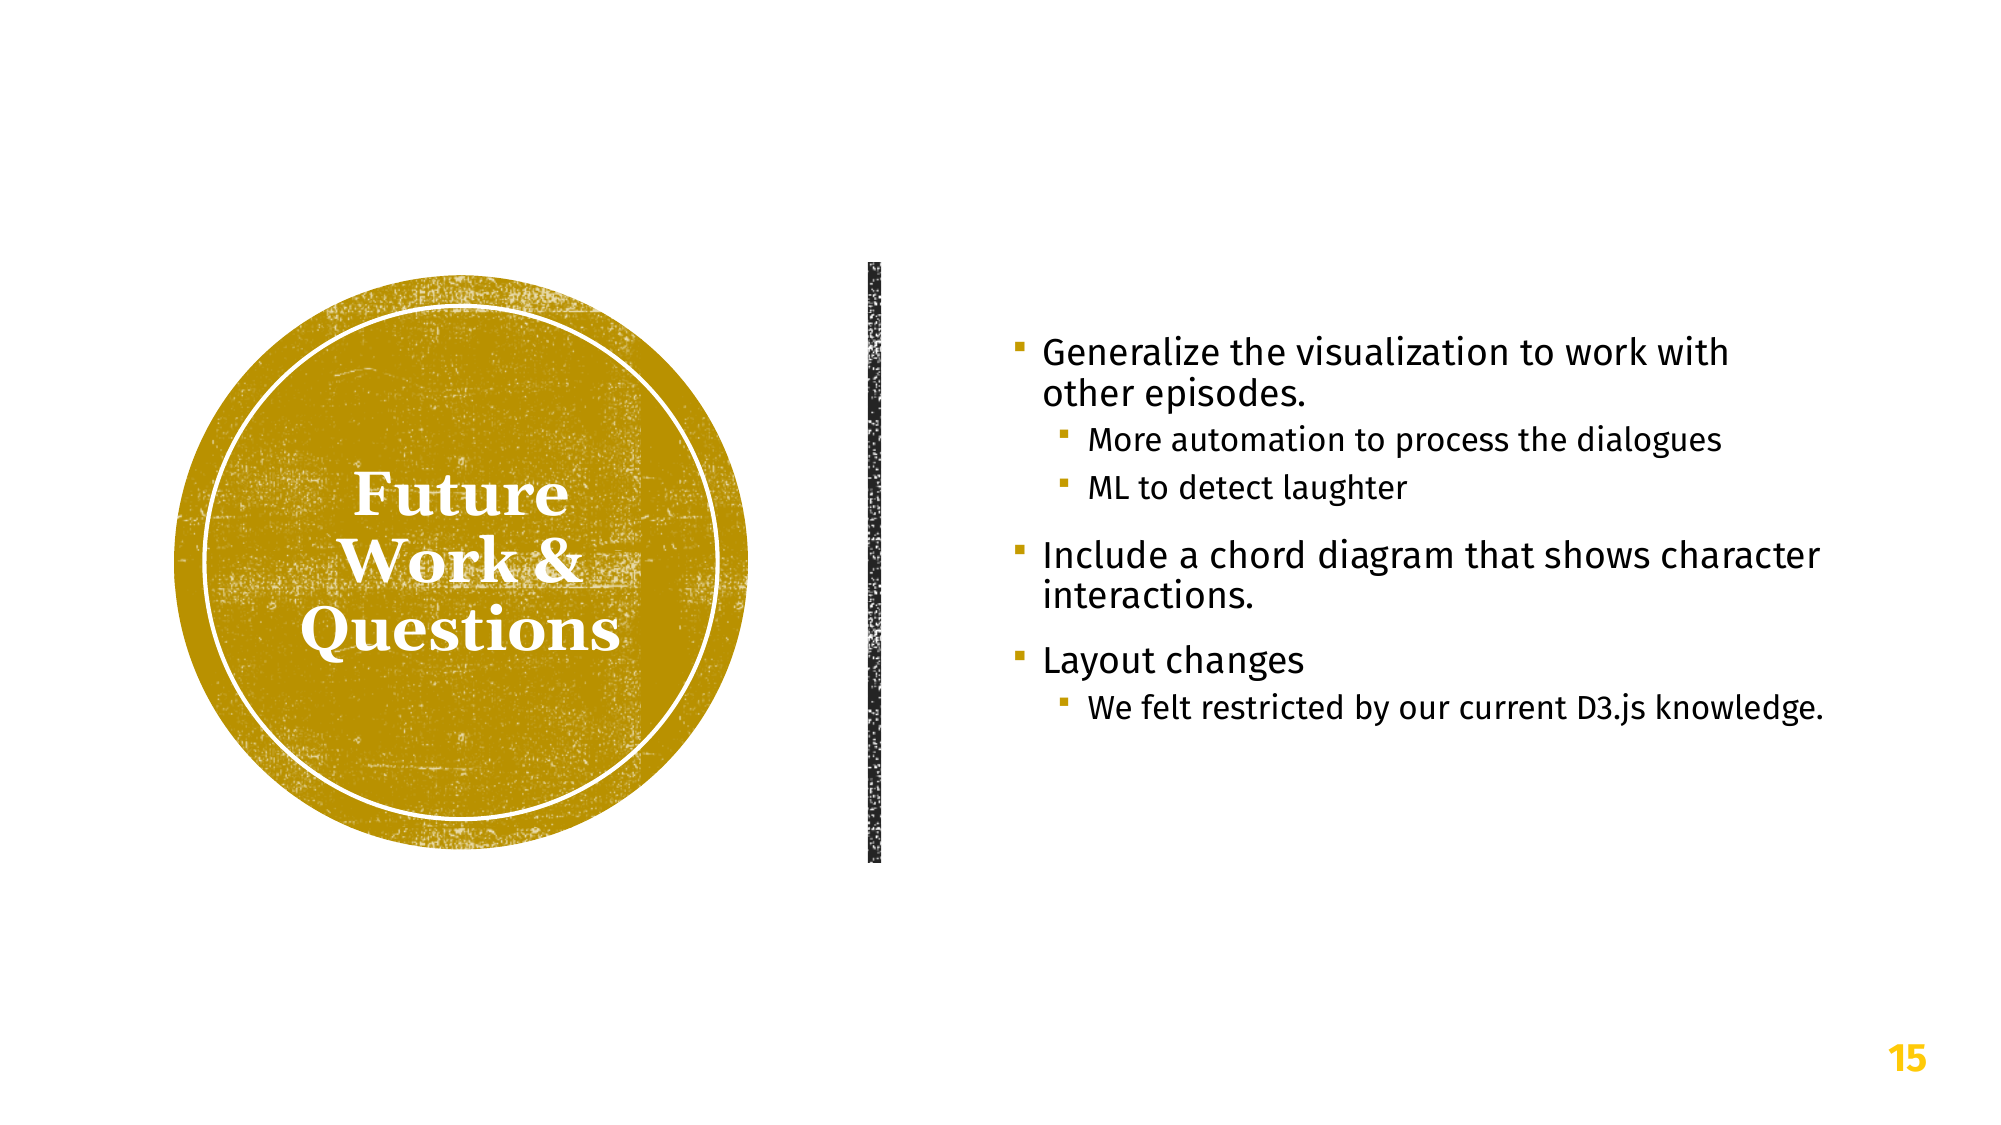

Generalize the visualization to work with other episodes.
More automation to process the dialogues
ML to detect laughter
Include a chord diagram that shows character interactions.
Layout changes
We felt restricted by our current D3.js knowledge.

# Future Work & Questions

15